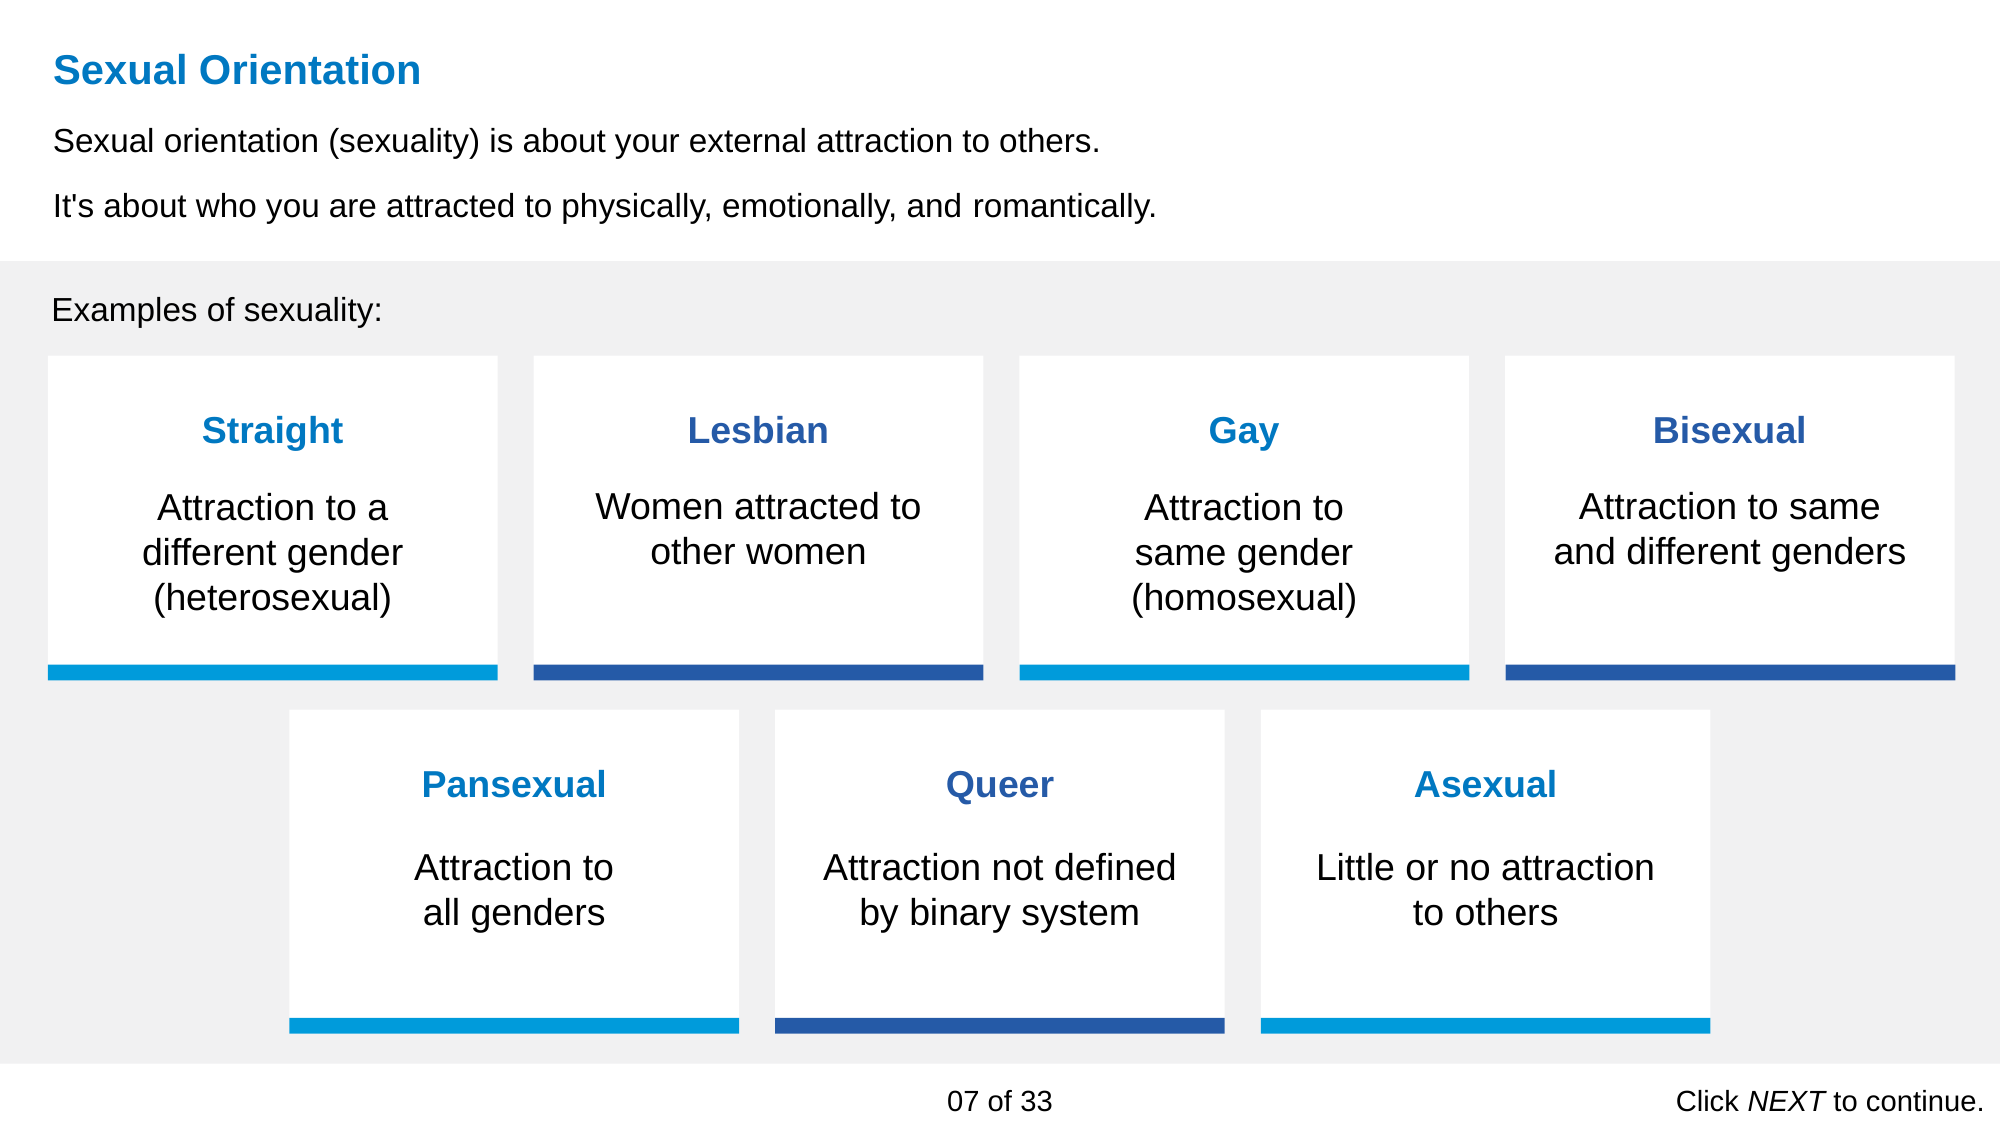

# Sexual Orientation
Sexual orientation (sexuality) is about your external attraction to others.
It's about who you are attracted to physically, emotionally, and romantically.

Examples of sexuality:

Bisexual
Gay
Lesbian
Straight
Attraction to a
different gender
(heterosexual)
Women attracted to
other women
Attraction to
same gender
(homosexual)
Attraction to same
and different genders

Asexual
Queer
Pansexual
Attraction to
all genders
Attraction not defined
by binary system
Little or no attraction
to others

07 of 33
Click NEXT to continue.